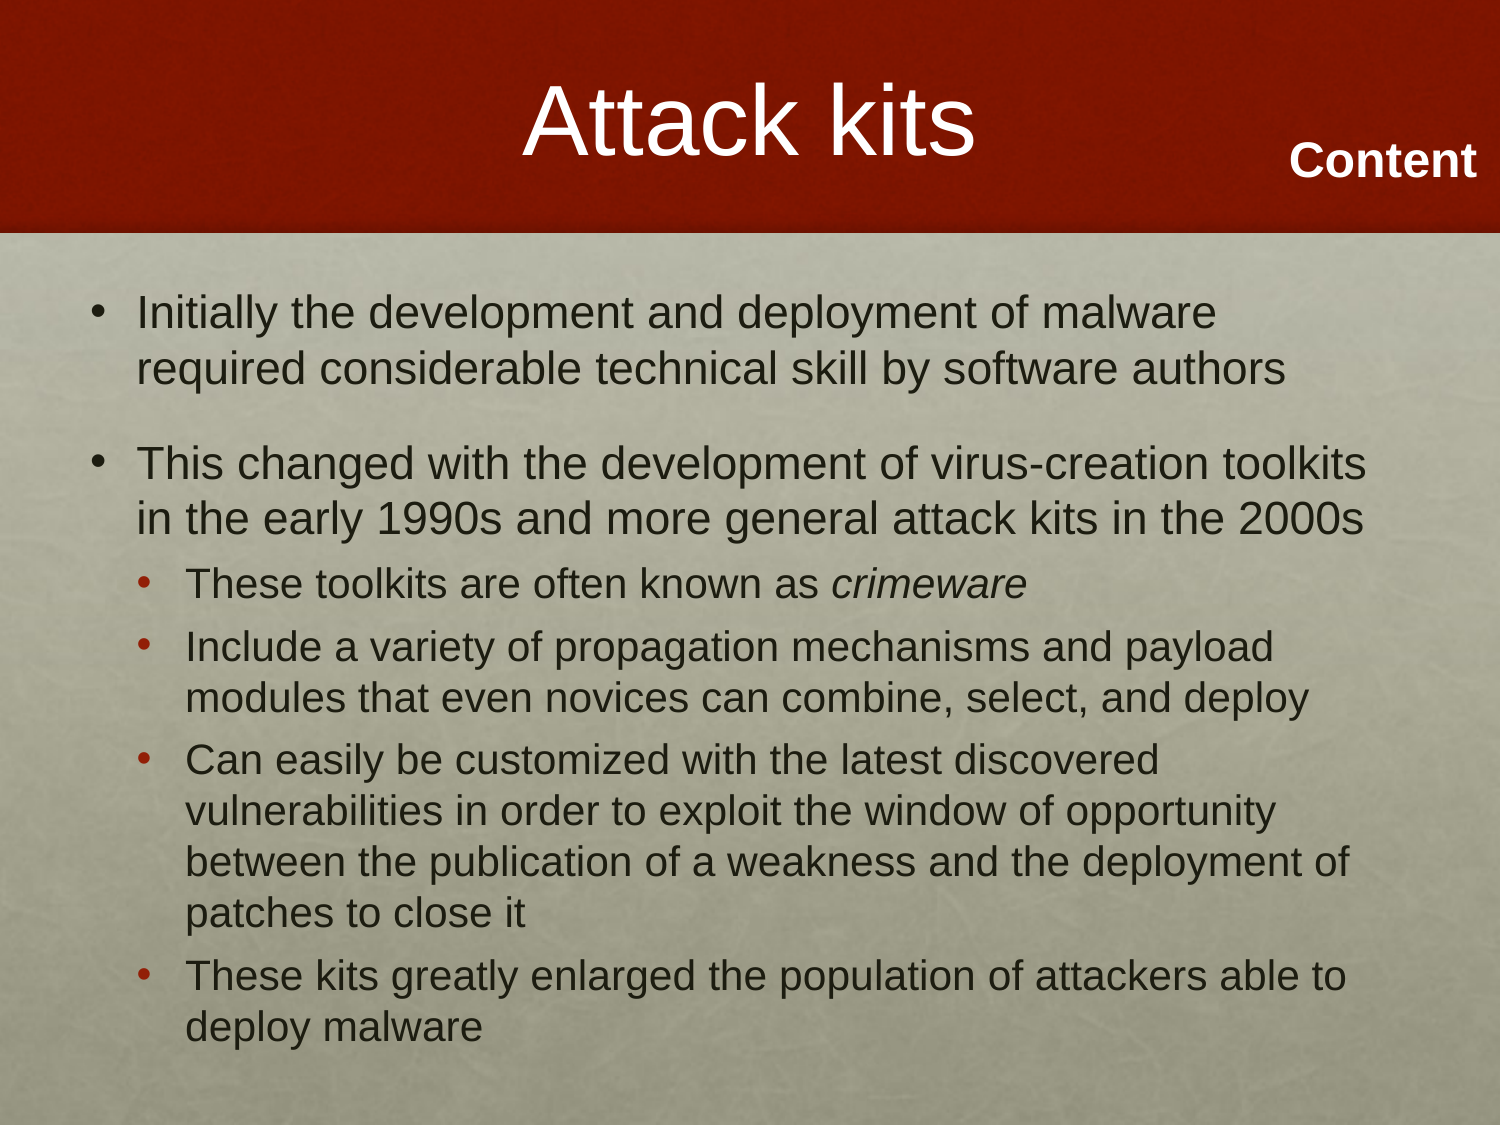

# Attack kits
Initially the development and deployment of malware required considerable technical skill by software authors
This changed with the development of virus-creation toolkits in the early 1990s and more general attack kits in the 2000s
These toolkits are often known as crimeware
Include a variety of propagation mechanisms and payload modules that even novices can combine, select, and deploy
Can easily be customized with the latest discovered vulnerabilities in order to exploit the window of opportunity between the publication of a weakness and the deployment of patches to close it
These kits greatly enlarged the population of attackers able to deploy malware